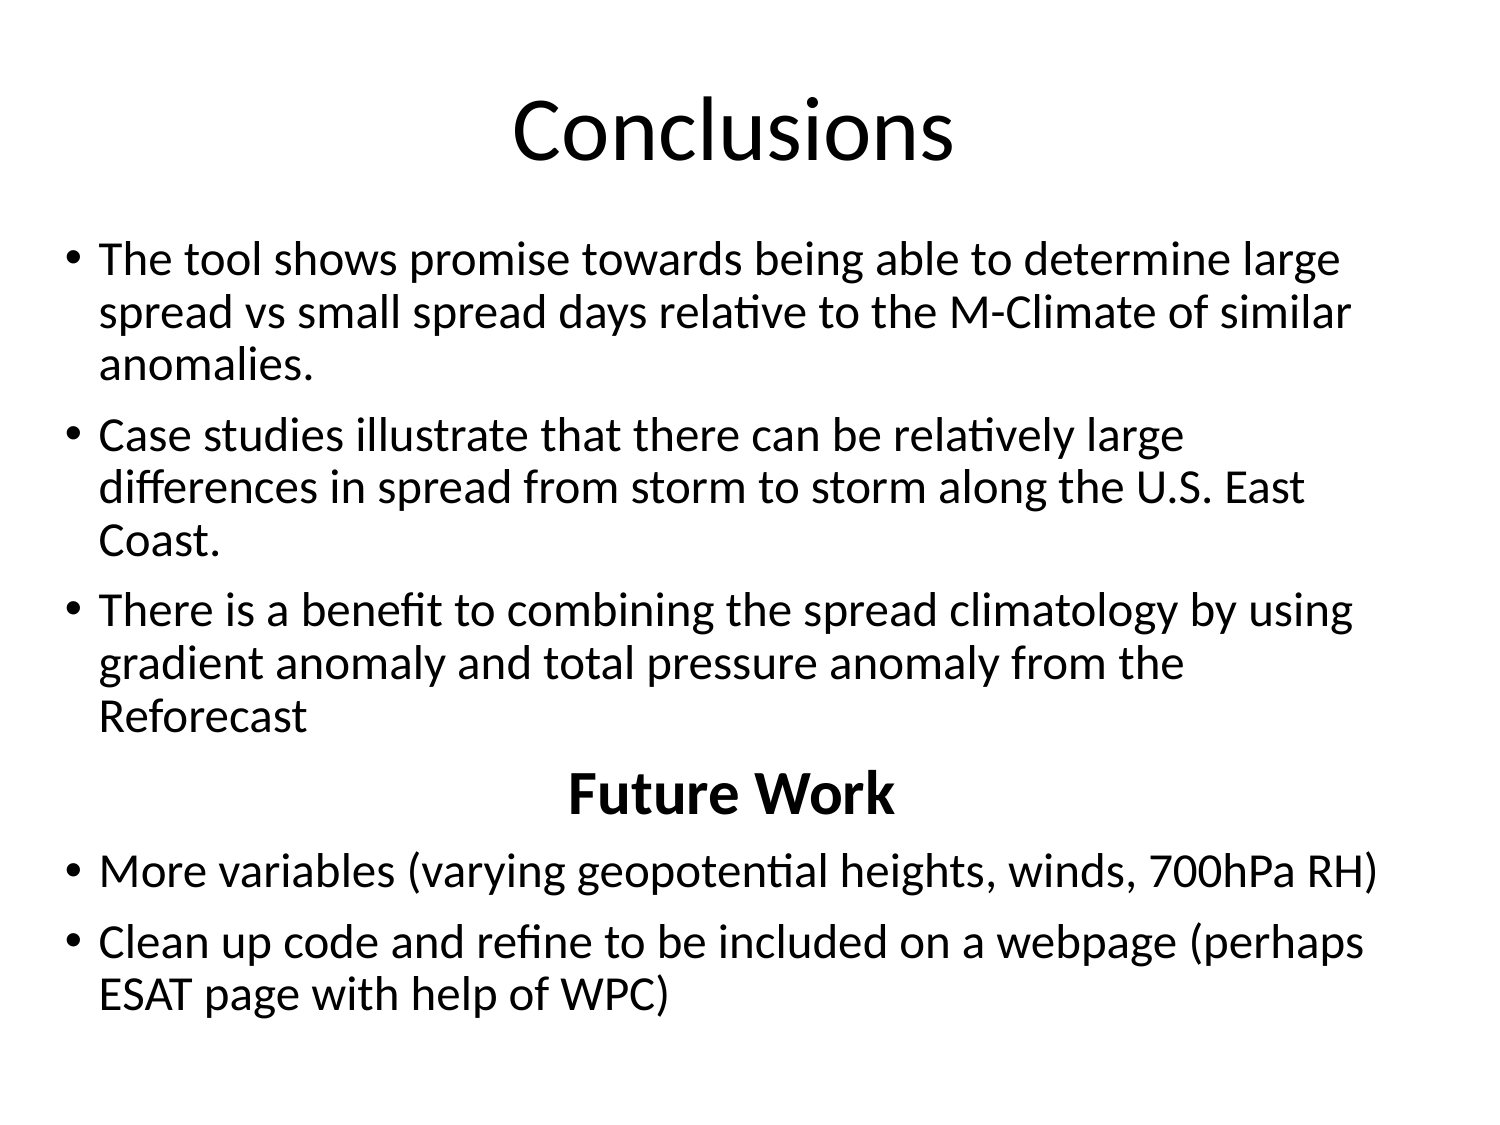

# Conclusions
The tool shows promise towards being able to determine large spread vs small spread days relative to the M-Climate of similar anomalies.
Case studies illustrate that there can be relatively large differences in spread from storm to storm along the U.S. East Coast.
There is a benefit to combining the spread climatology by using gradient anomaly and total pressure anomaly from the Reforecast
Future Work
More variables (varying geopotential heights, winds, 700hPa RH)
Clean up code and refine to be included on a webpage (perhaps ESAT page with help of WPC)